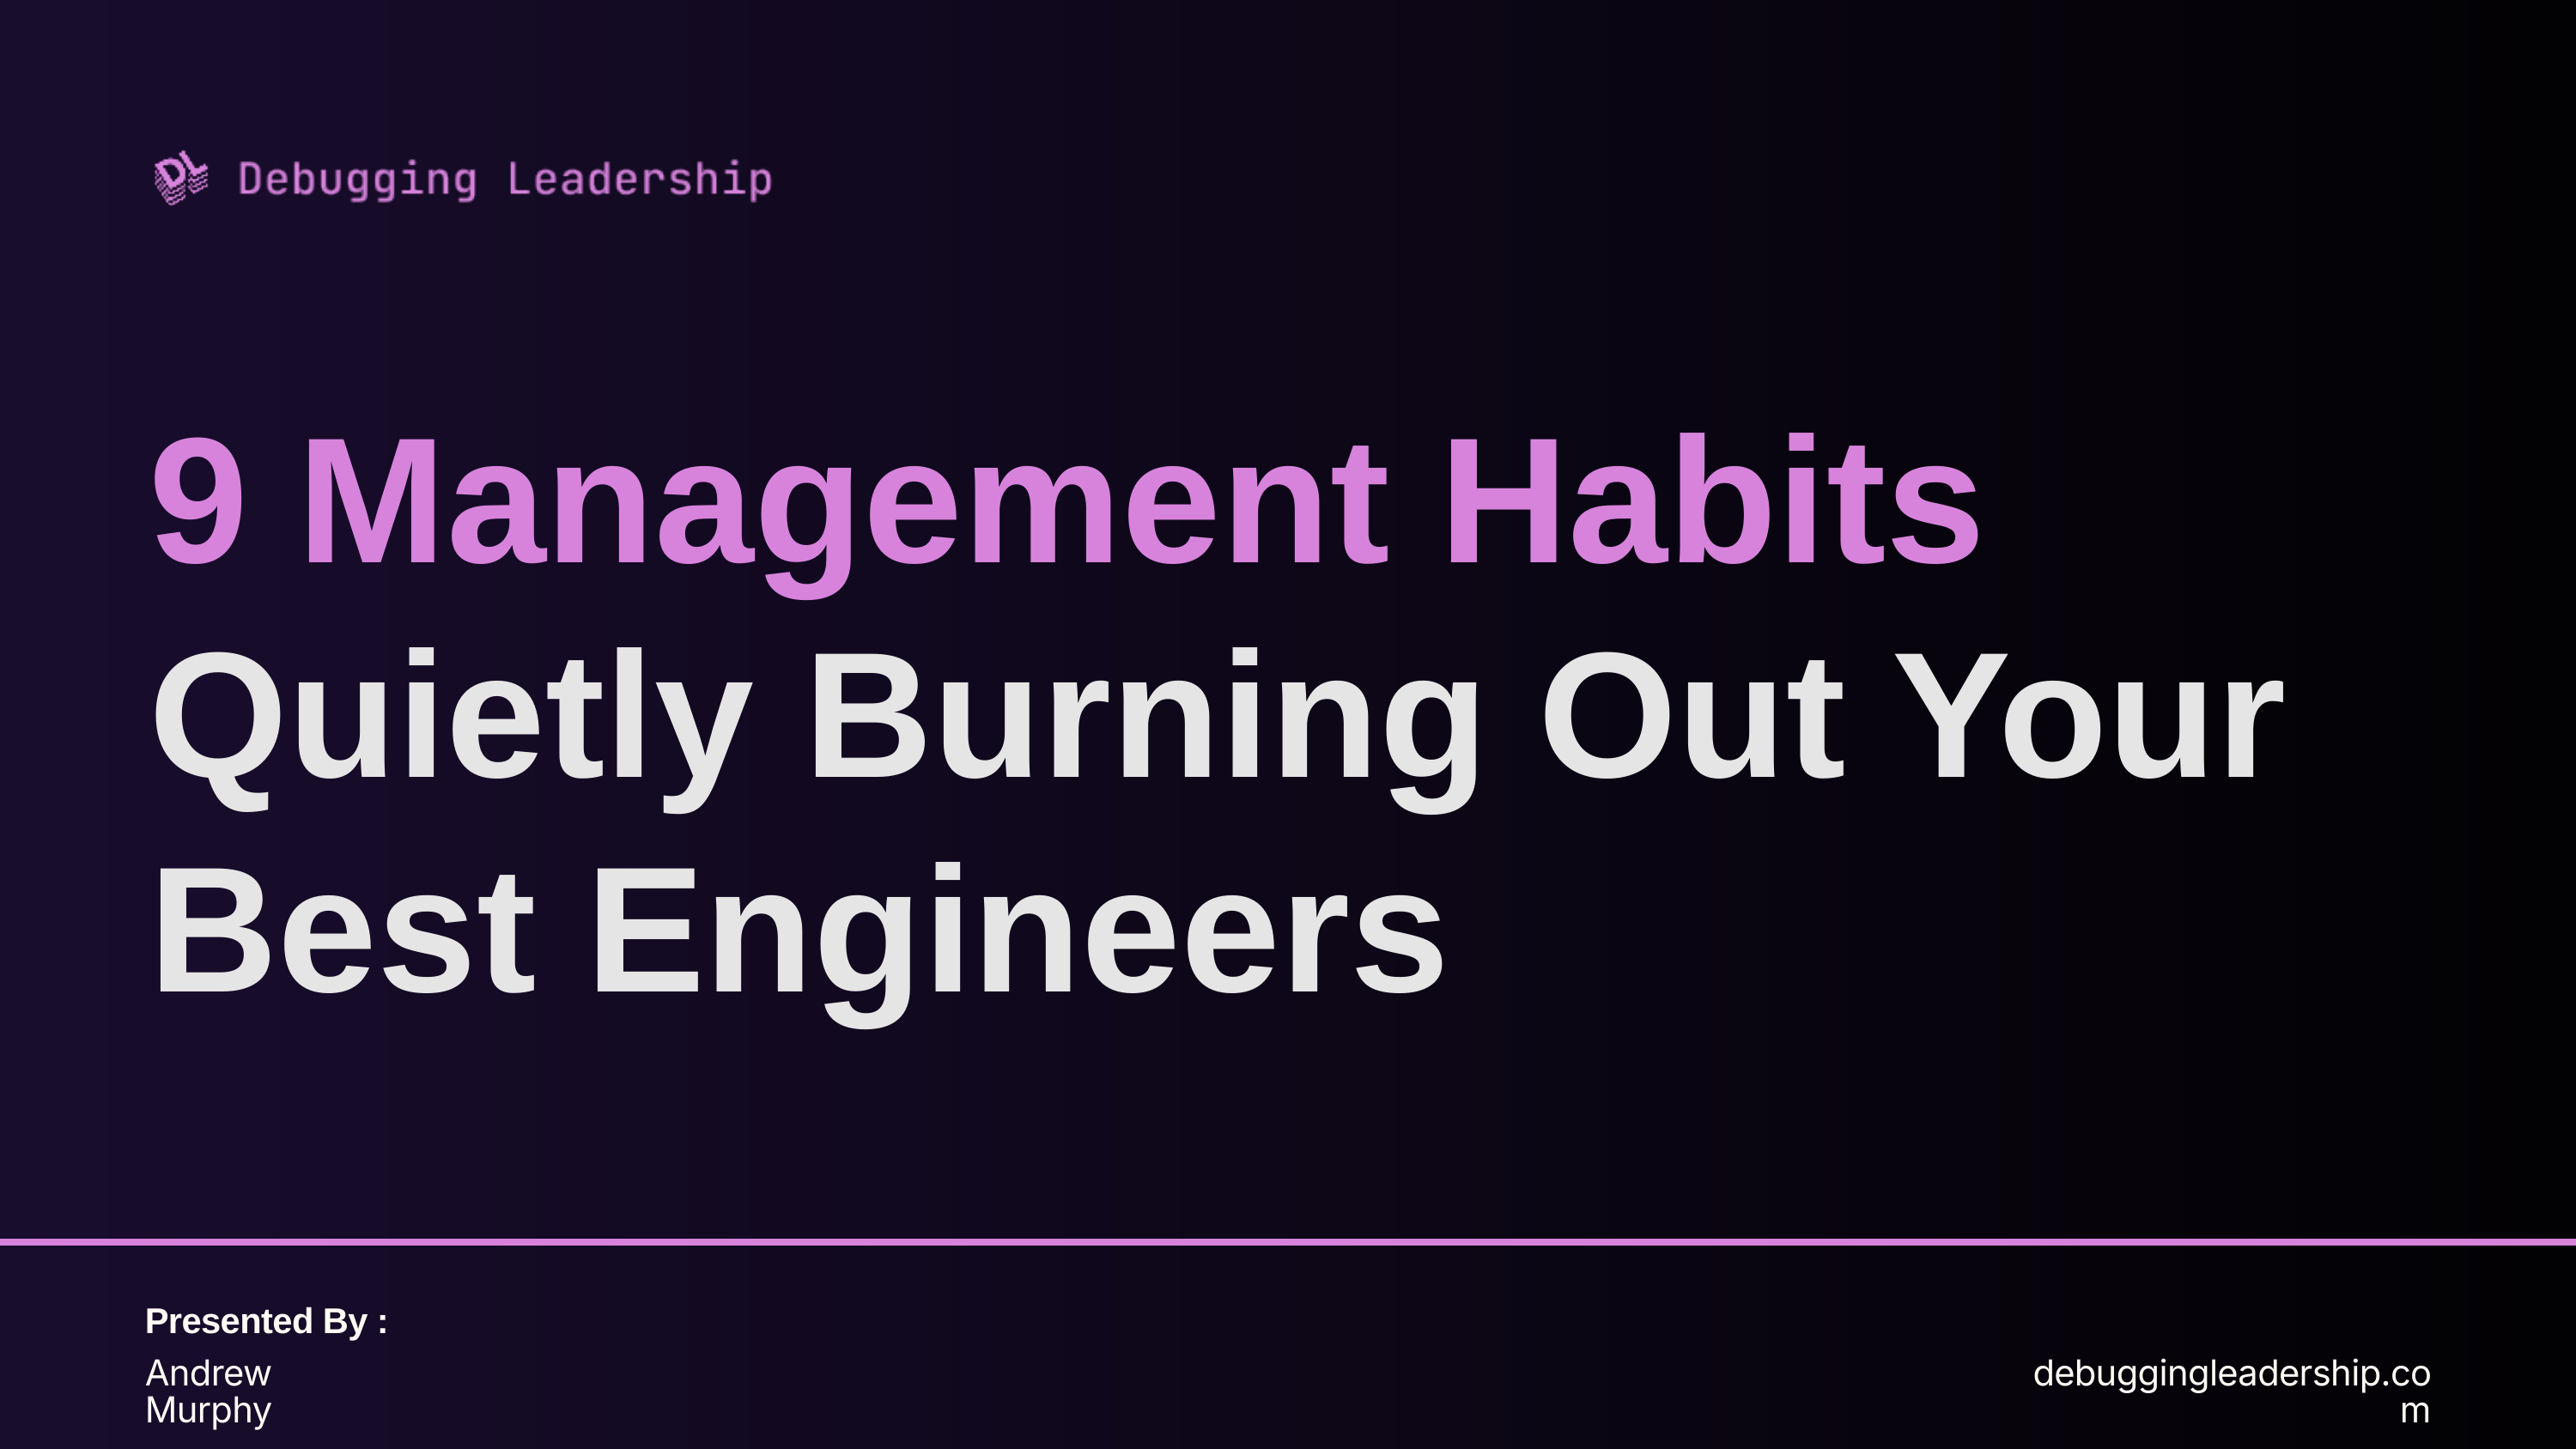

9 Management Habits Quietly Burning Out Your Best Engineers

Presented By :
Andrew Murphy
debuggingleadership.com